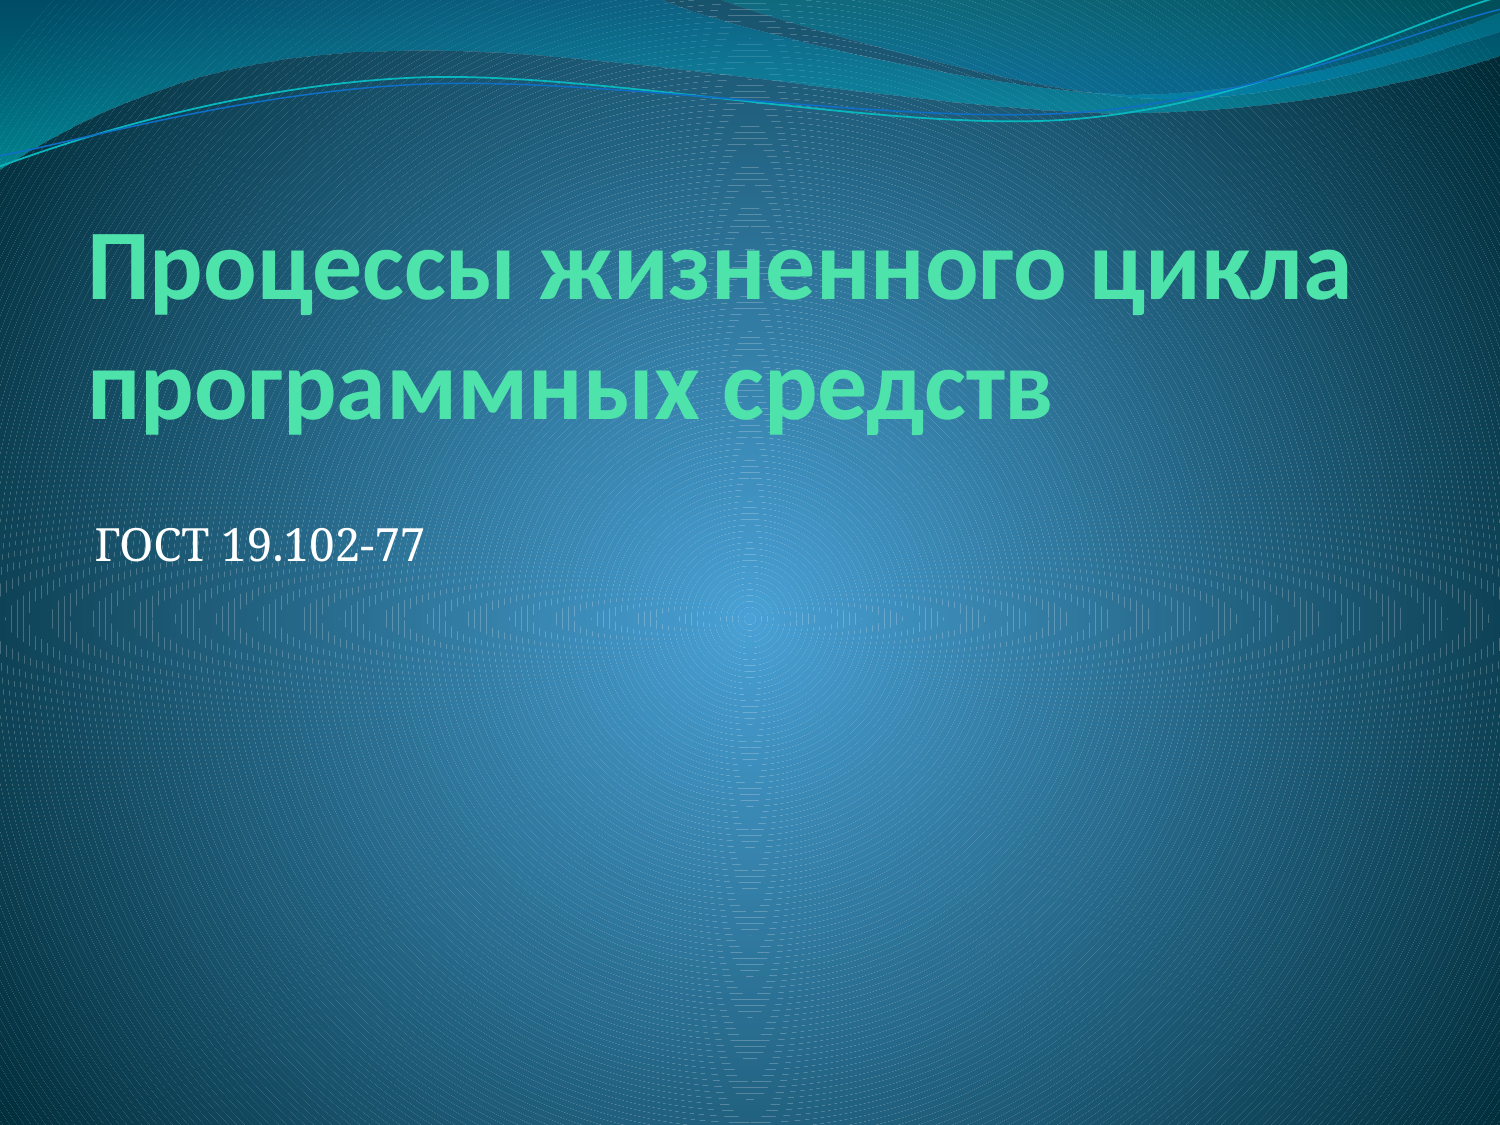

# Процессы жизненного цикла программных средств

ГОСТ 19.102-77